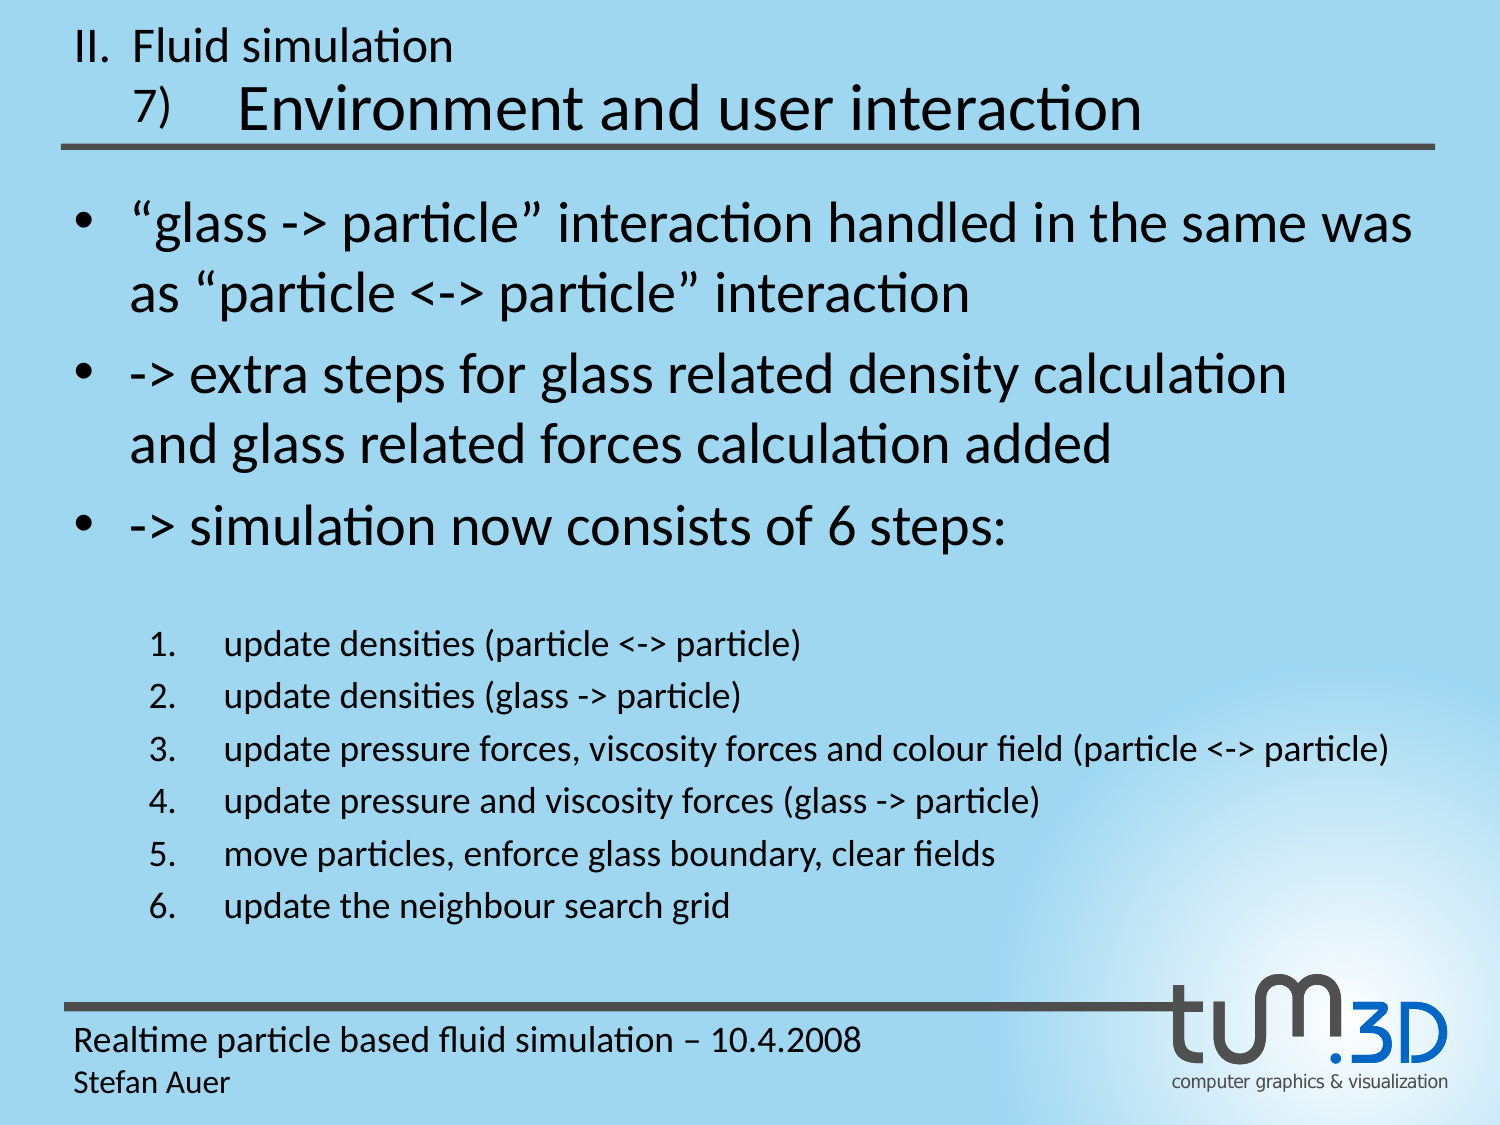

II.
Fluid simulation
Environment and user interaction
7)
“glass -> particle” interaction handled in the same was as “particle <-> particle” interaction
-> extra steps for glass related density calculation
and glass related forces calculation added
-> simulation now consists of 6 steps:

update densities (particle <-> particle)
update densities (glass -> particle)
update pressure forces, viscosity forces and colour field (particle <-> particle)
update pressure and viscosity forces (glass -> particle)
move particles, enforce glass boundary, clear fields
update the neighbour search grid